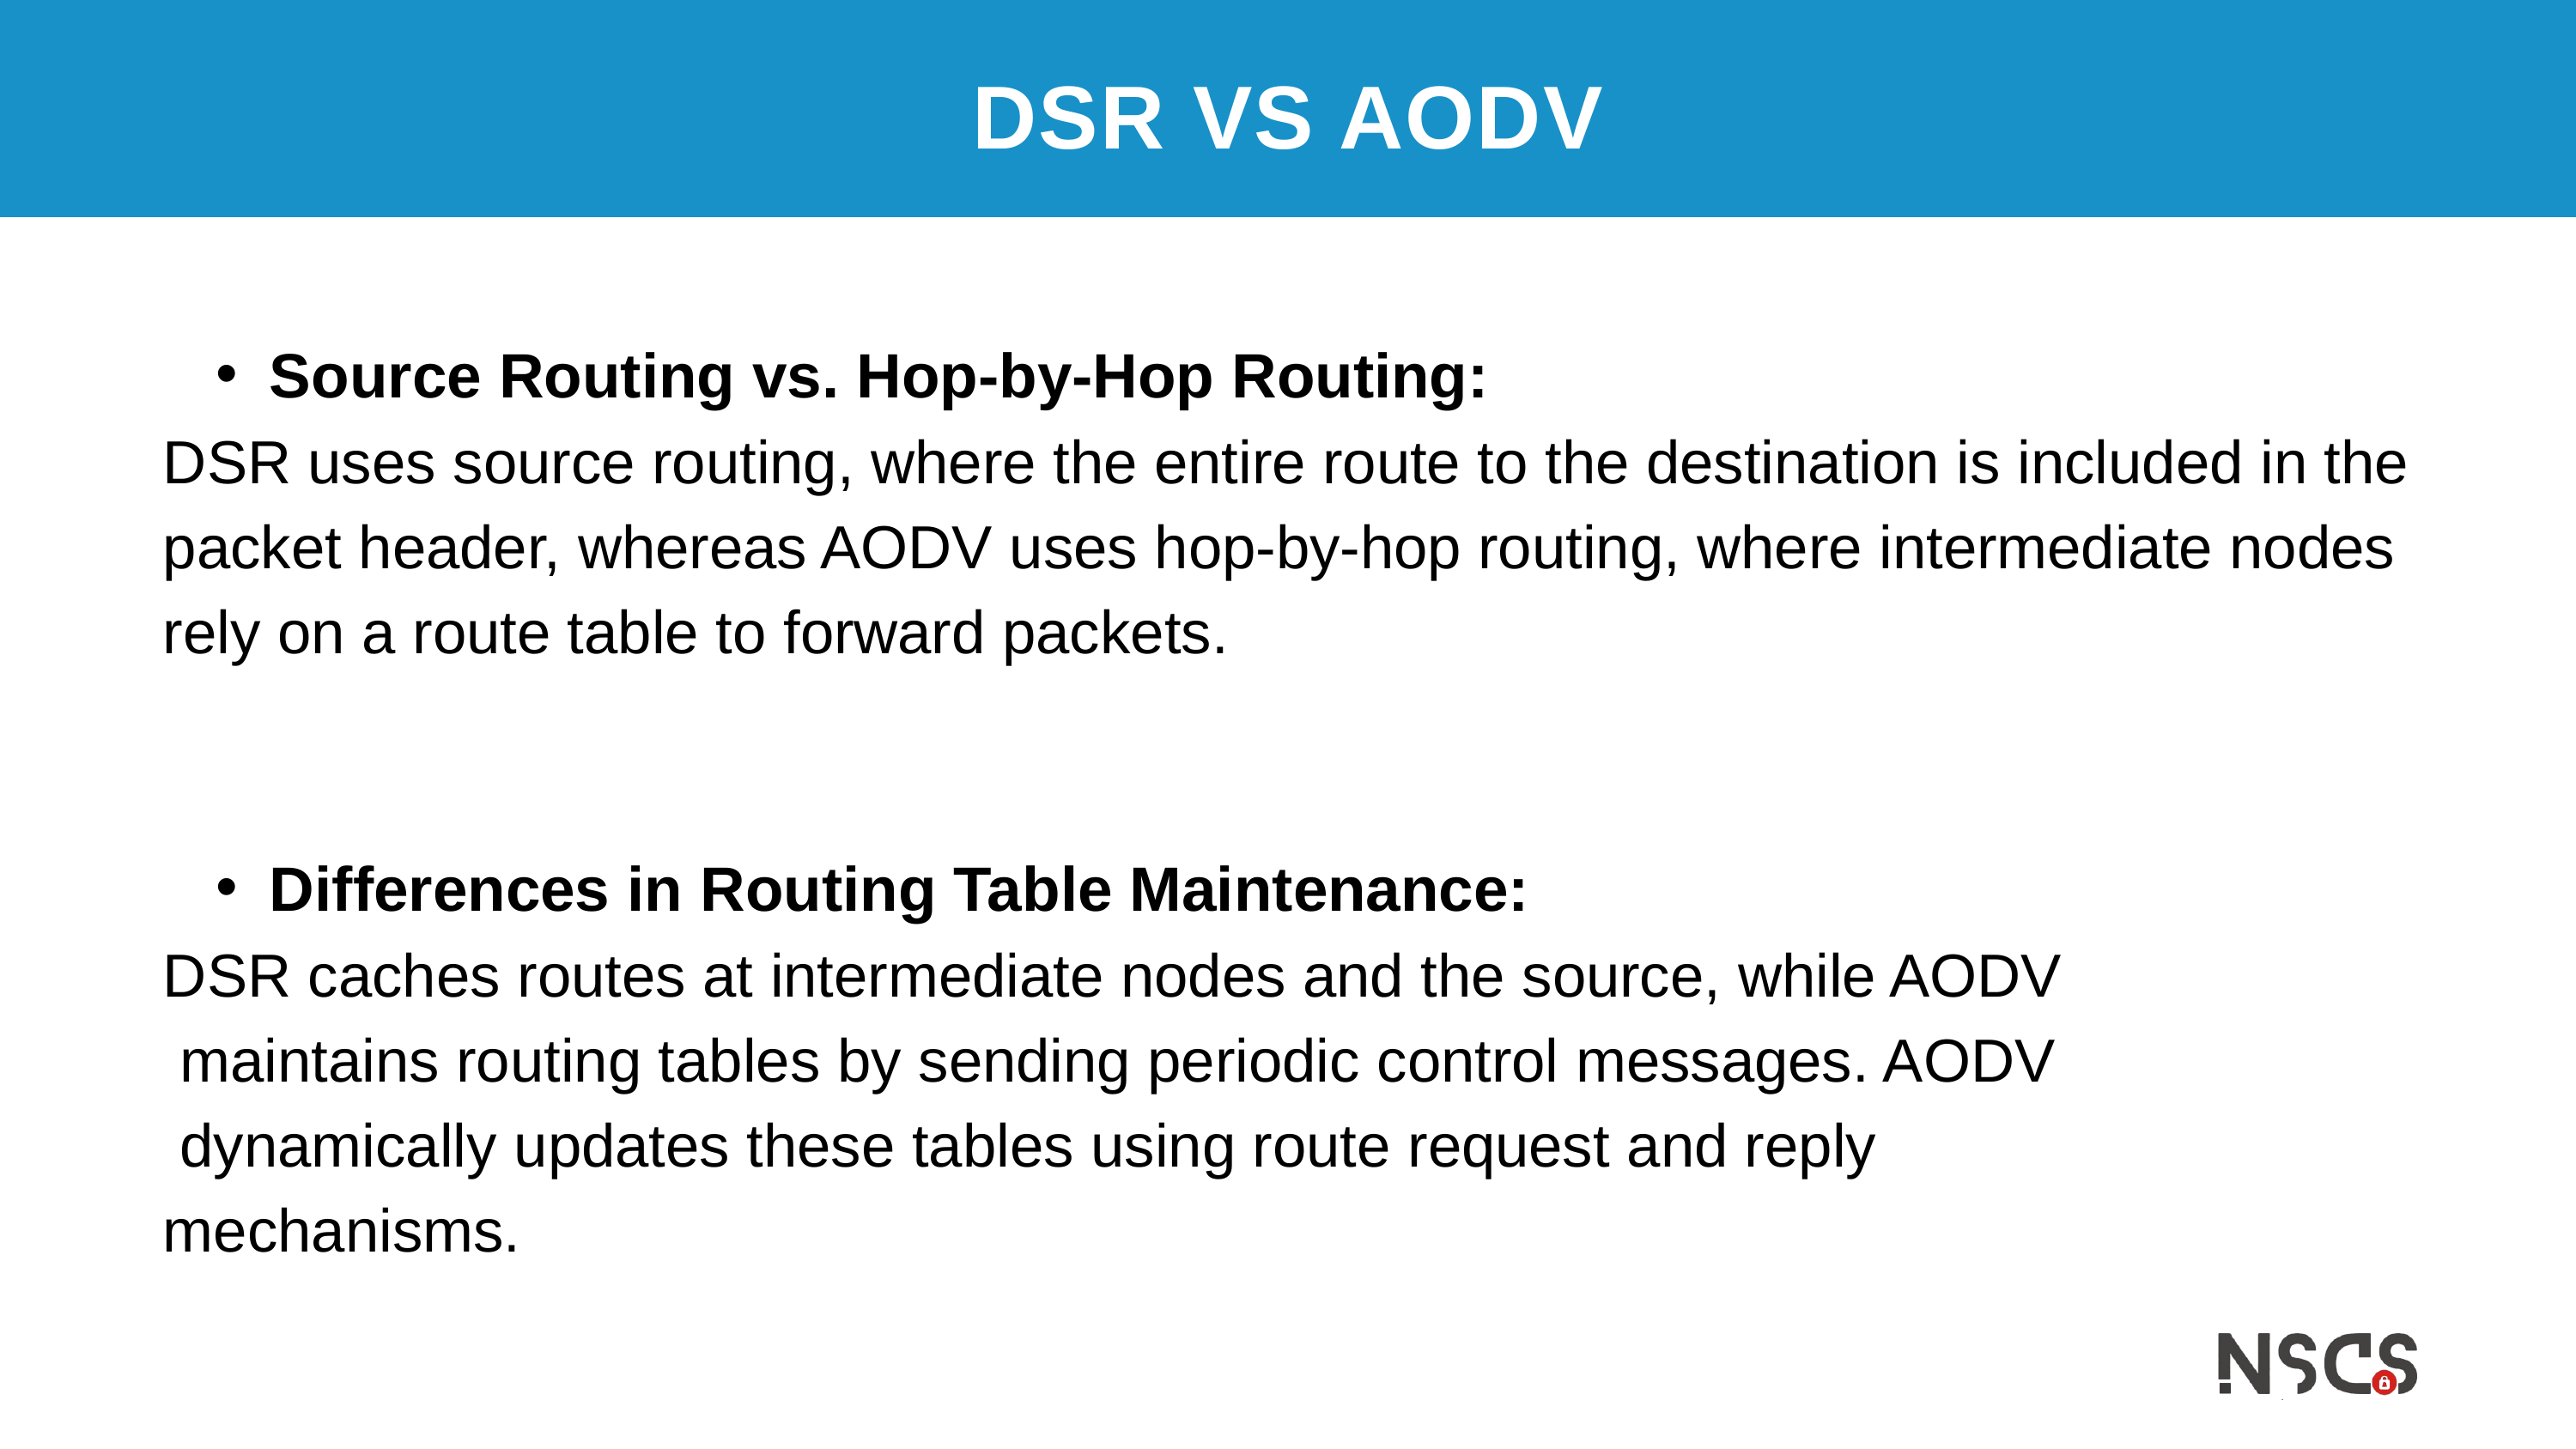

DSR VS AODV
Source Routing vs. Hop-by-Hop Routing:
DSR uses source routing, where the entire route to the destination is included in the packet header, whereas AODV uses hop-by-hop routing, where intermediate nodes rely on a route table to forward packets.

Differences in Routing Table Maintenance:
DSR caches routes at intermediate nodes and the source, while AODV
 maintains routing tables by sending periodic control messages. AODV
 dynamically updates these tables using route request and reply
mechanisms.